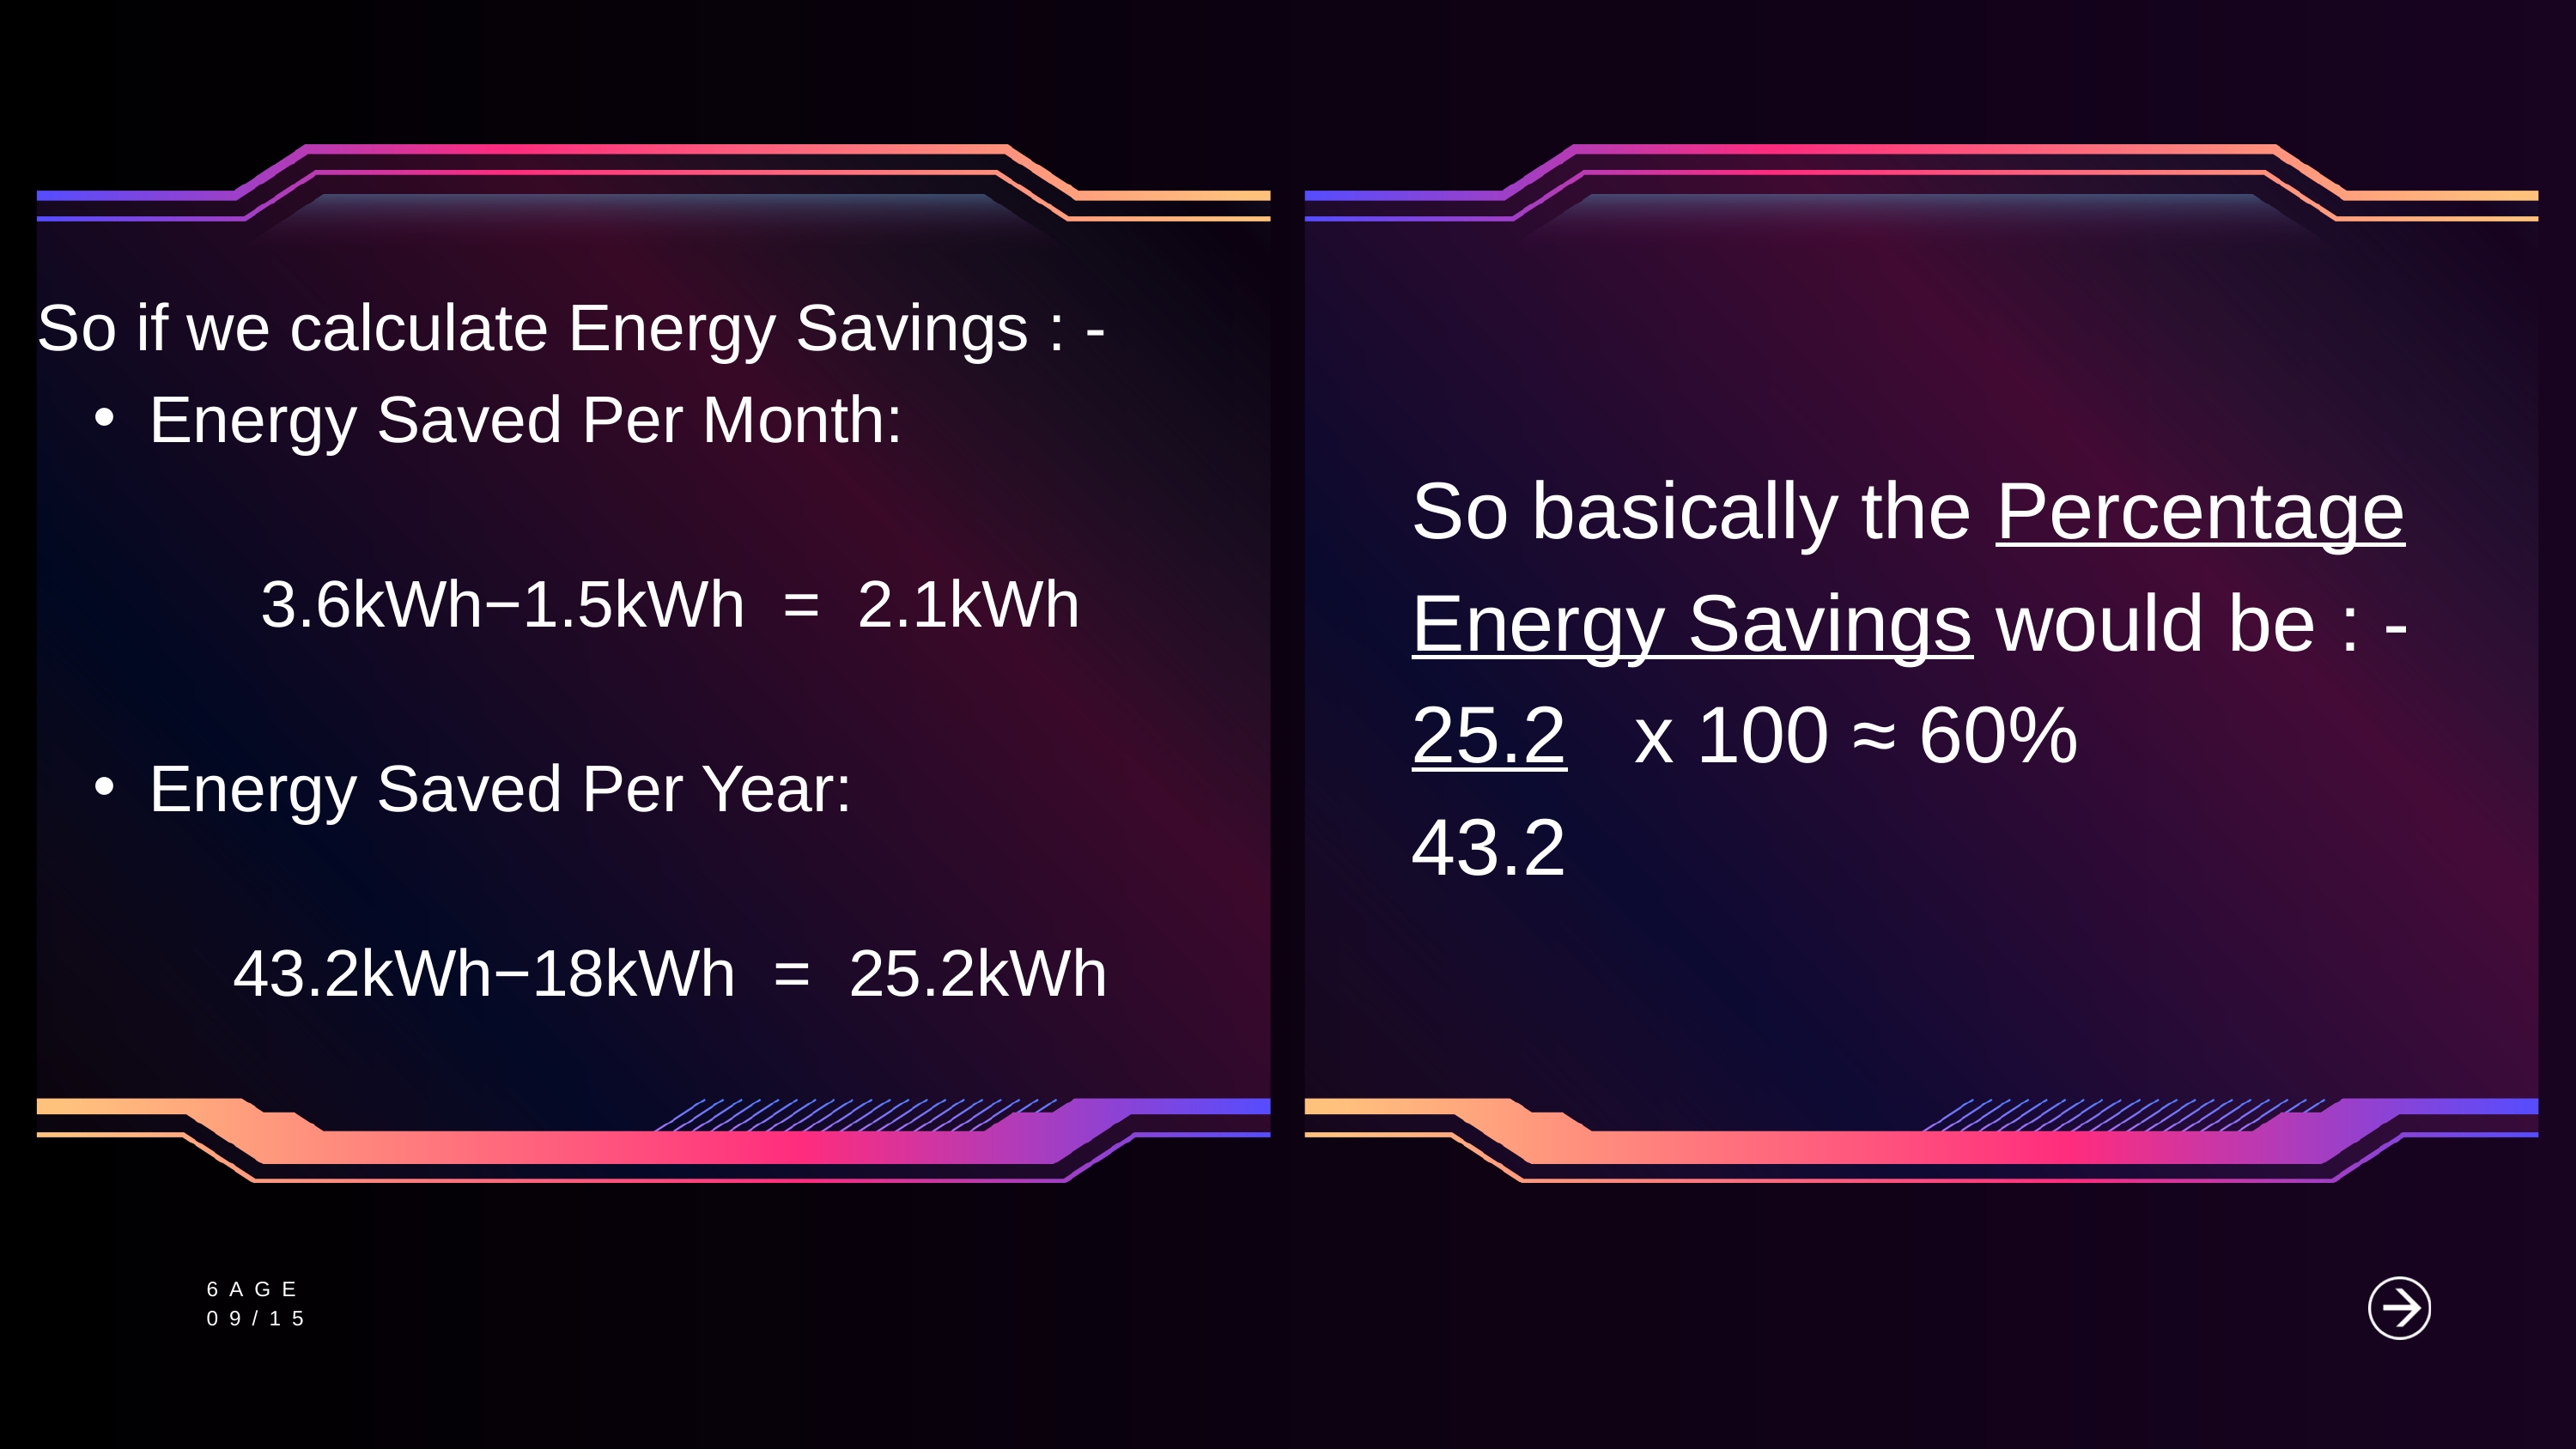

So if we calculate Energy Savings : -
Energy Saved Per Month:

3.6kWh−1.5kWh  =  2.1kWh

Energy Saved Per Year:

43.2kWh−18kWh  =  25.2kWh
So basically the Percentage Energy Savings would be : -
25.2   x 100 ≈ 60%
43.2

6AGE
09/15